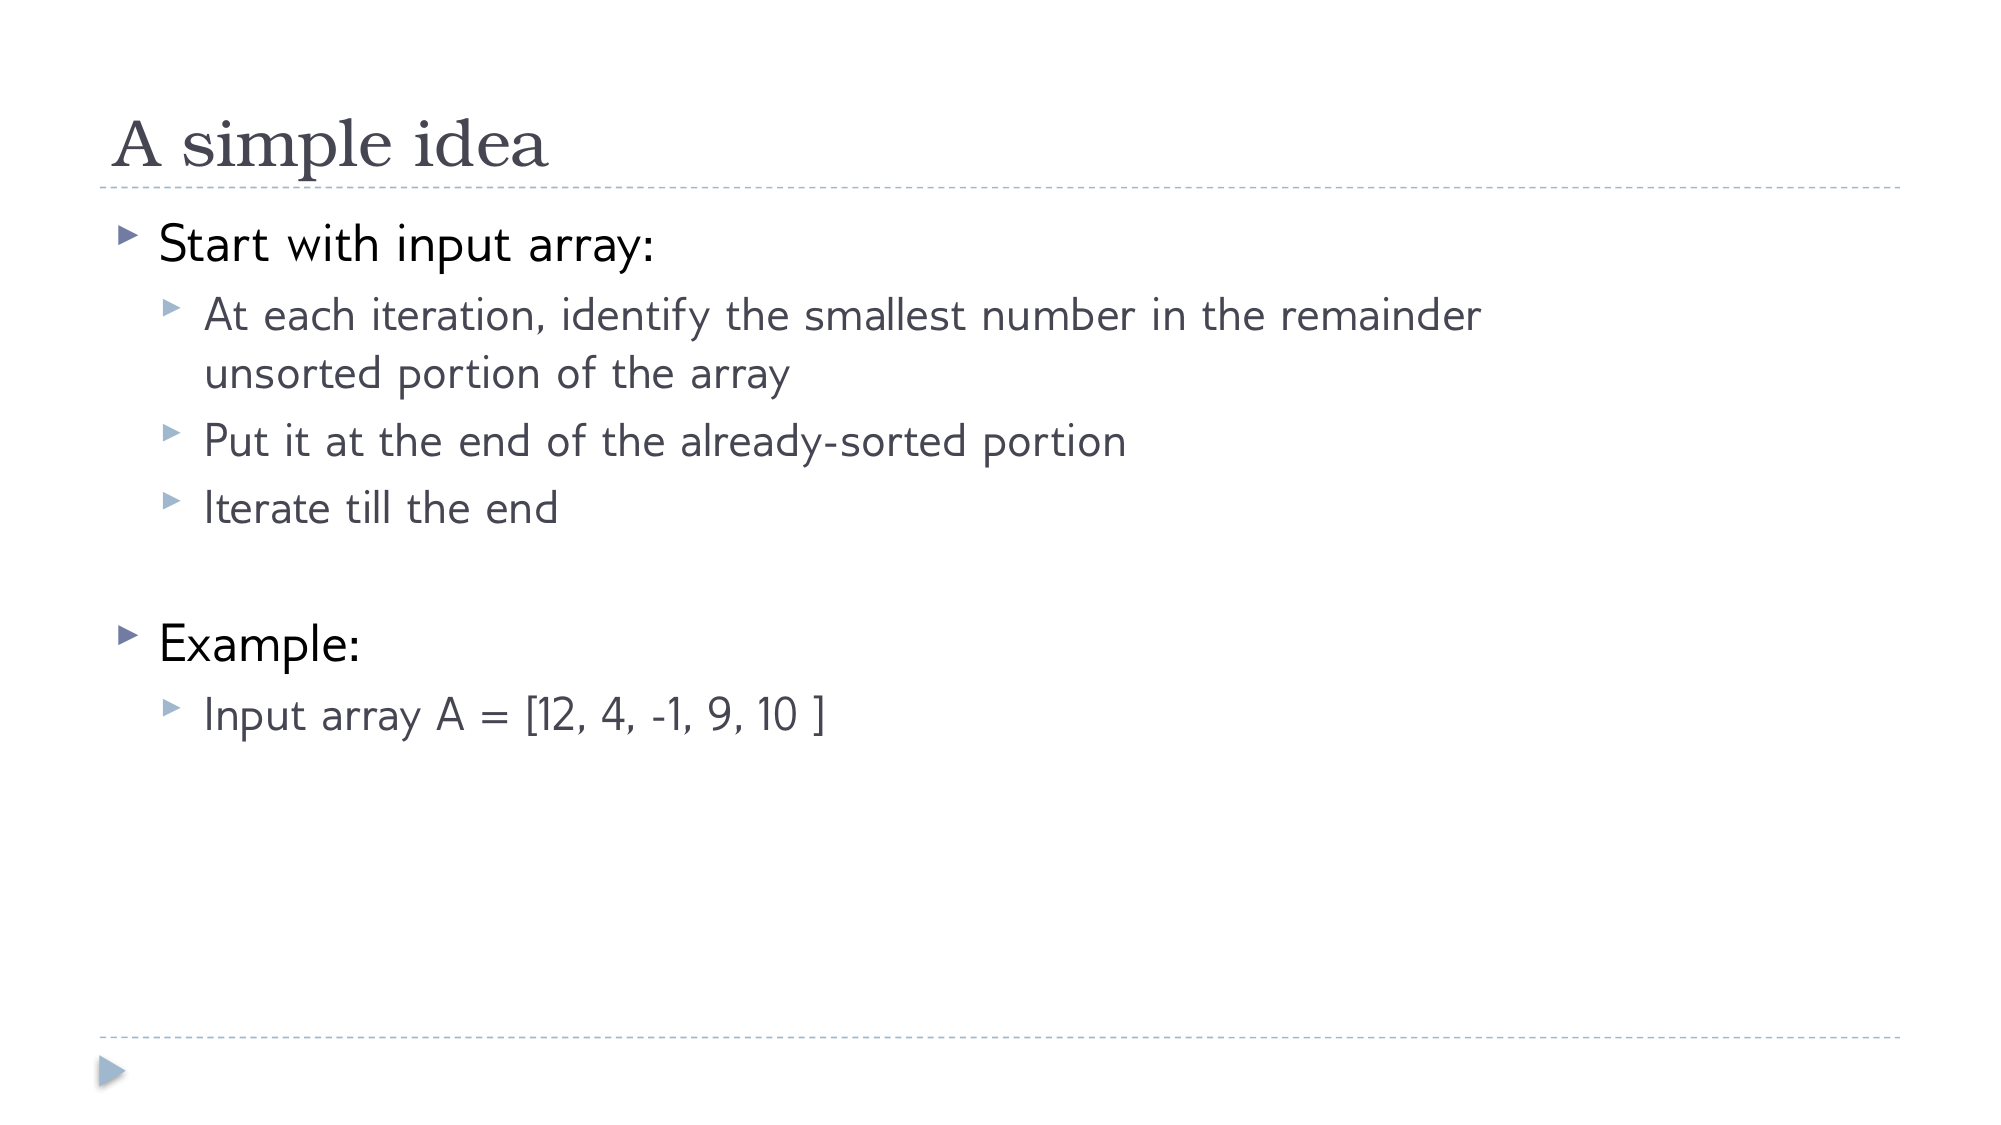

# A simple idea
Start with input array:
At each iteration, identify the smallest number in the remainder unsorted portion of the array
Put it at the end of the already-sorted portion
Iterate till the end
Example:
Input array A = [12, 4, -1, 9, 10 ]